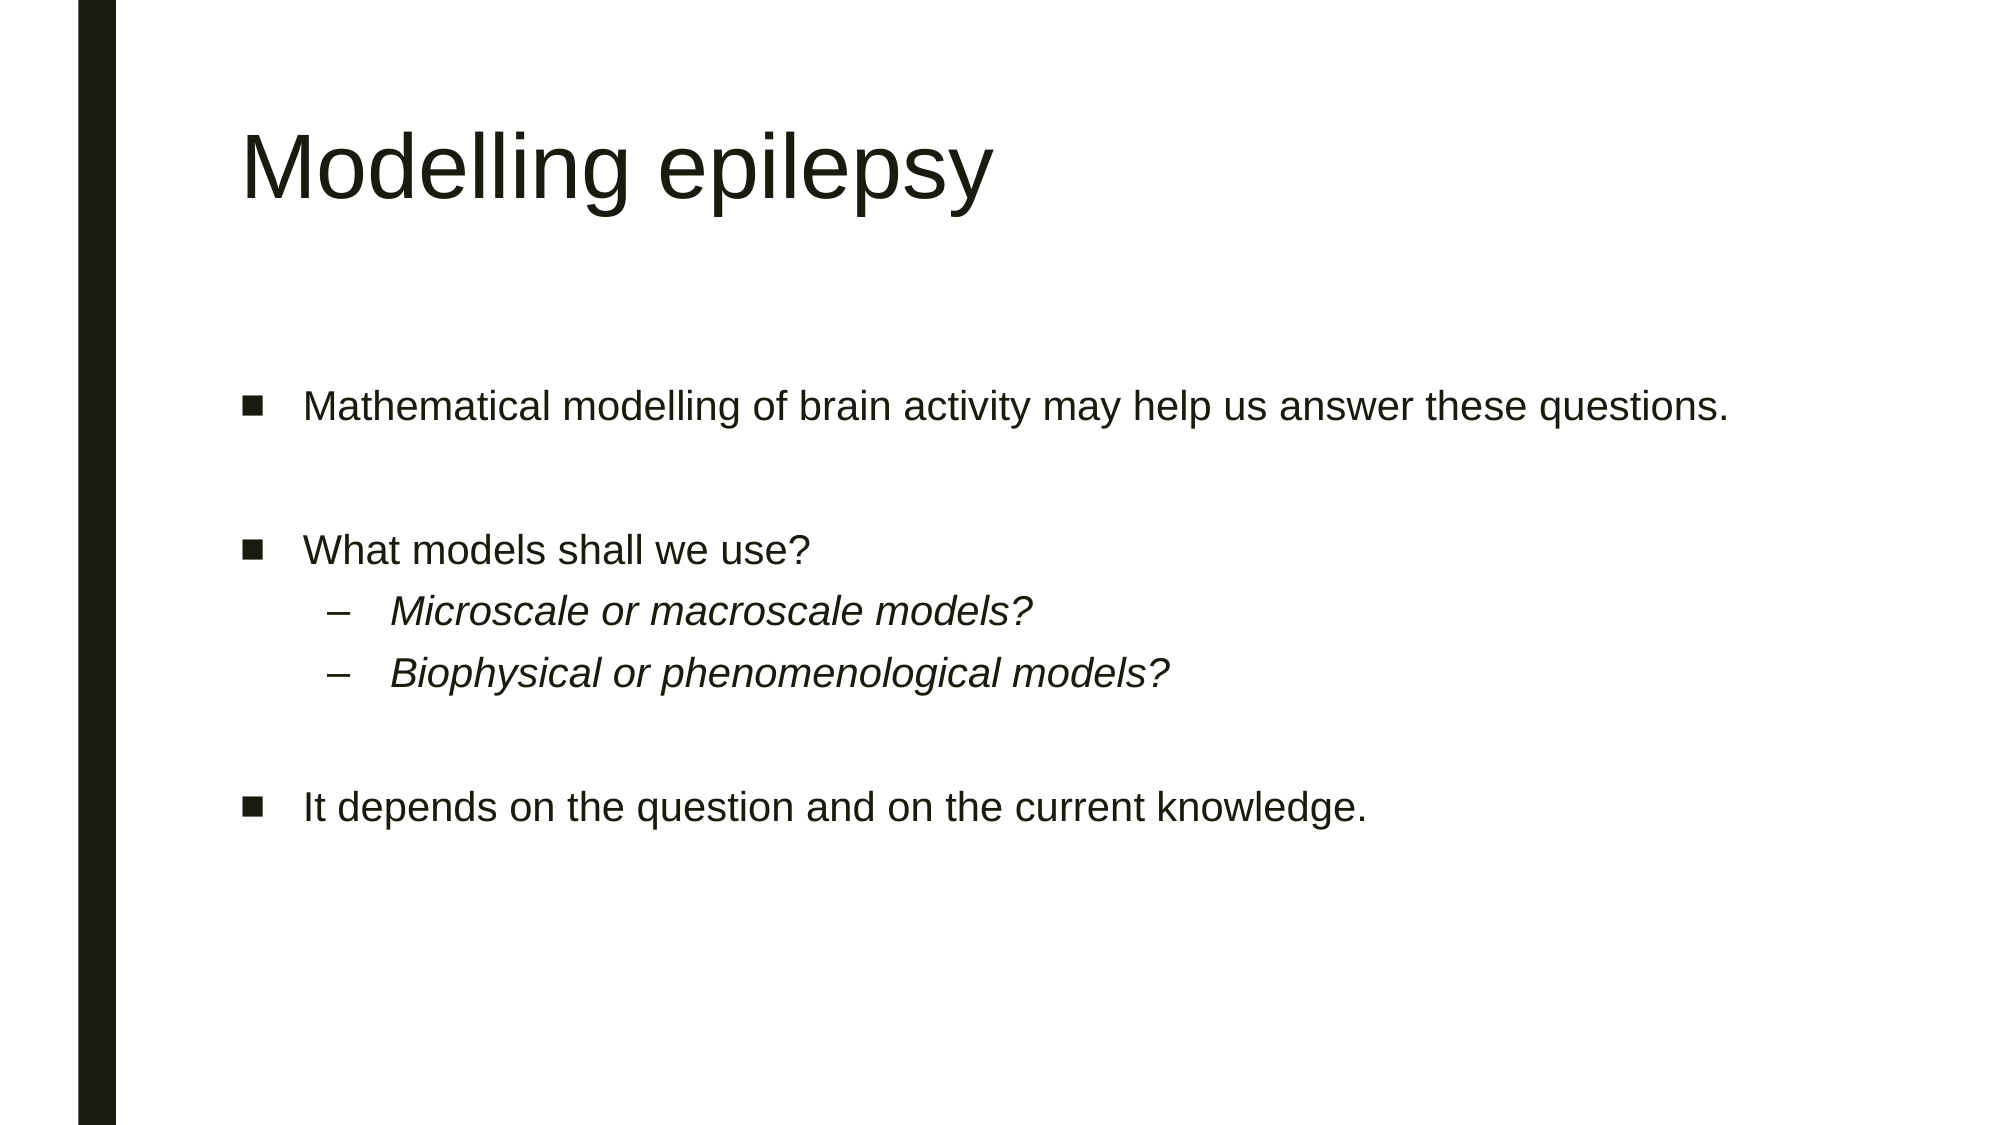

# Modelling epilepsy
Mathematical modelling of brain activity may help us answer these questions.

What models shall we use?
Microscale or macroscale models?
Biophysical or phenomenological models?

It depends on the question and on the current knowledge.